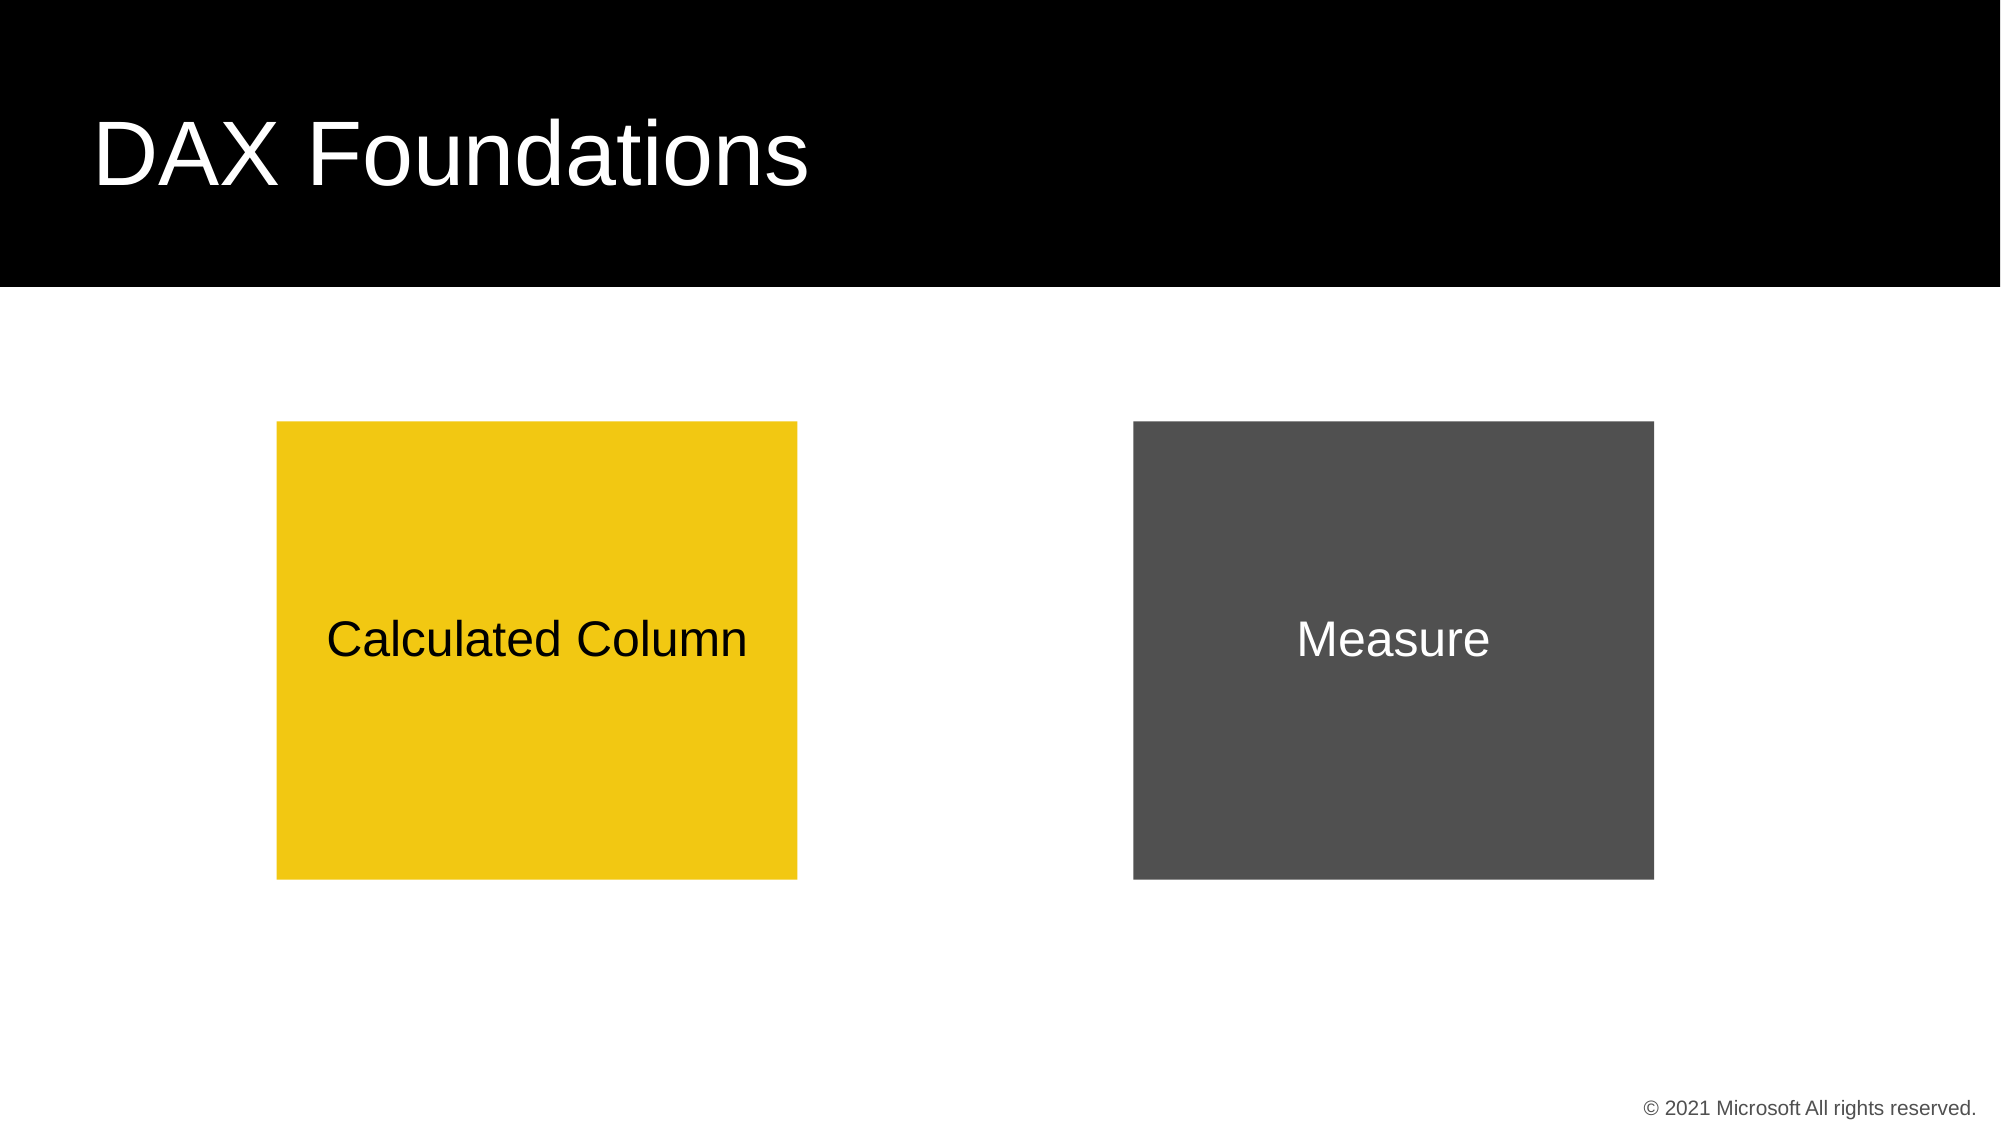

DAX Foundations

Calculated Column

Measure

© 2021 Microsoft All rights reserved.